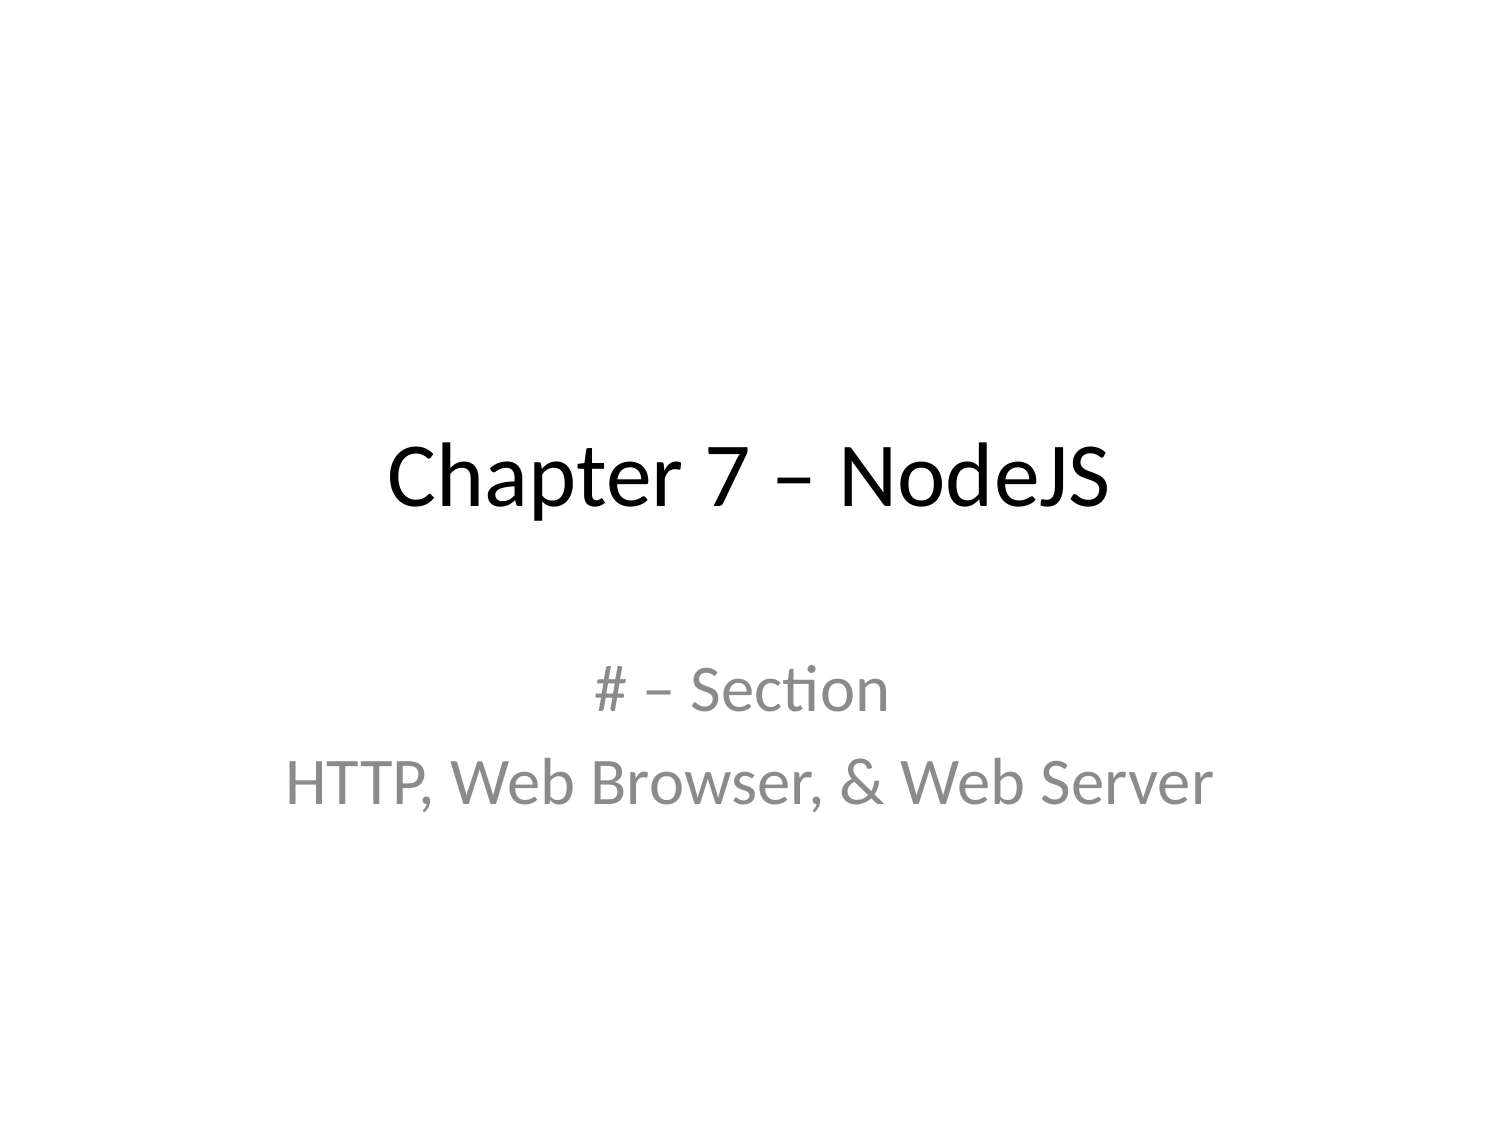

# Chapter 7 – NodeJS
# – Section
HTTP, Web Browser, & Web Server